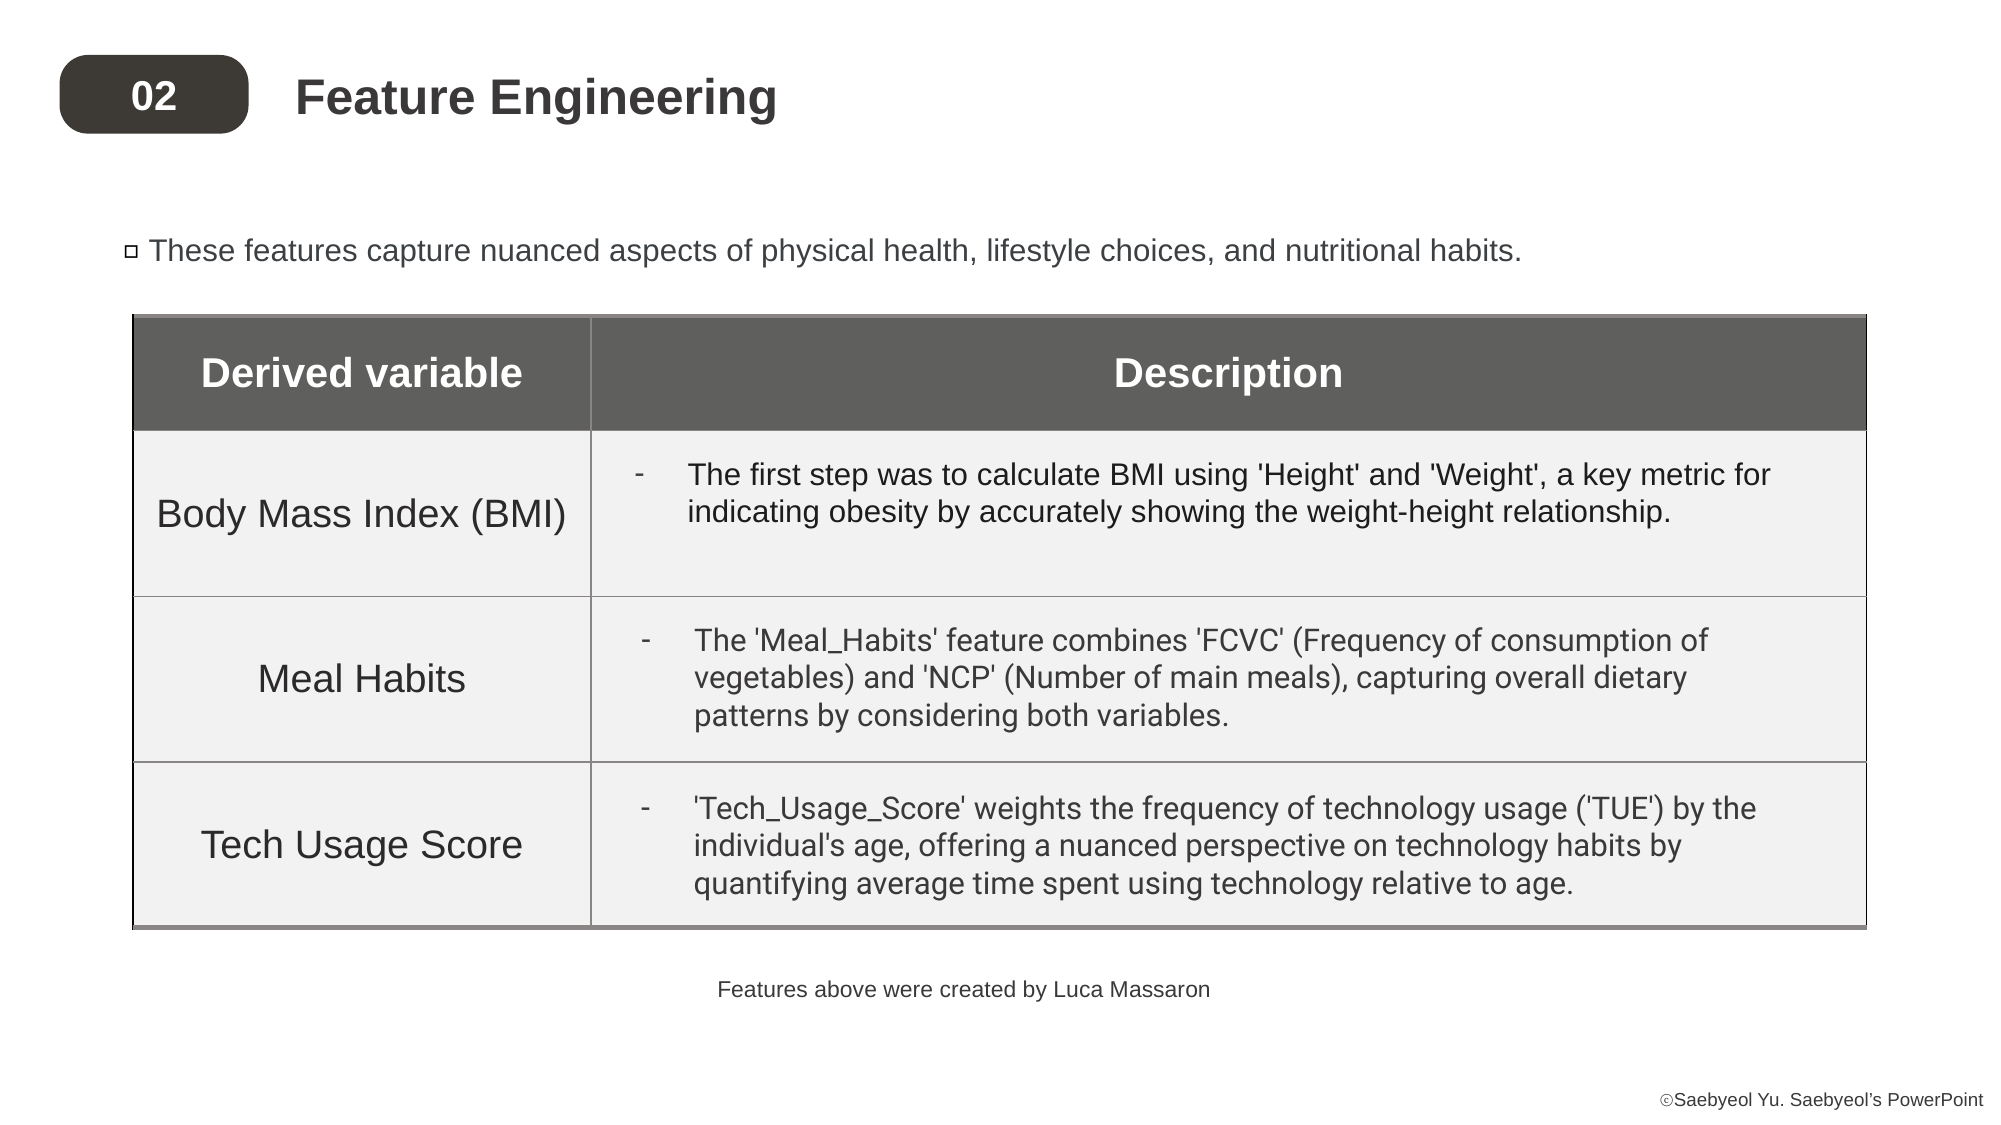

Feature Engineering
02
◽ These features capture nuanced aspects of physical health, lifestyle choices, and nutritional habits.
| Derived variable | Description |
| --- | --- |
| Body Mass Index (BMI) |  |
| Meal Habits |  |
| Tech Usage Score |  |
The first step was to calculate BMI using 'Height' and 'Weight', a key metric for indicating obesity by accurately showing the weight-height relationship.
The 'Meal_Habits' feature combines 'FCVC' (Frequency of consumption of vegetables) and 'NCP' (Number of main meals), capturing overall dietary patterns by considering both variables.
'Tech_Usage_Score' weights the frequency of technology usage ('TUE') by the individual's age, offering a nuanced perspective on technology habits by quantifying average time spent using technology relative to age.
Features above were created by Luca Massaron